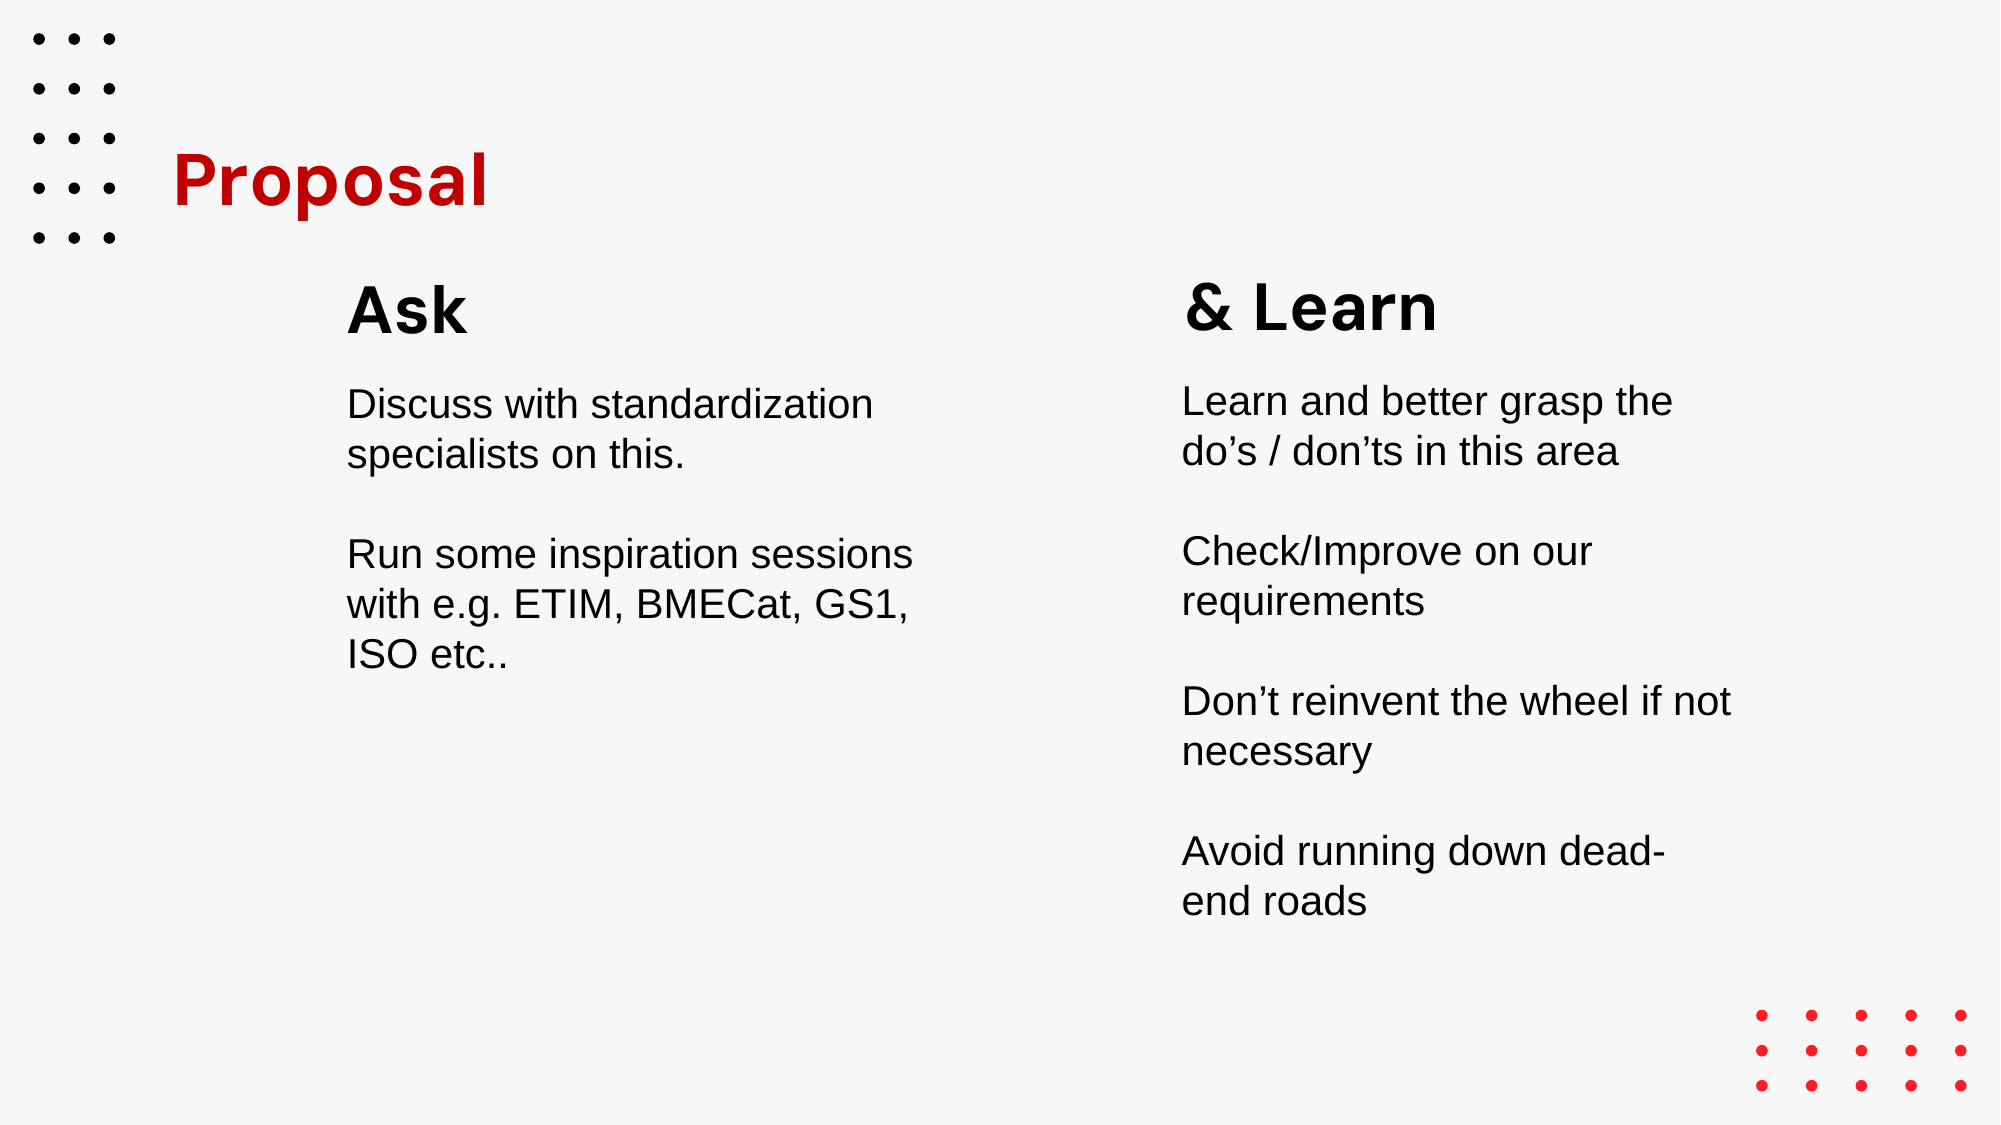

# Proposal
& Learn
Ask
Learn and better grasp the do’s / don’ts in this area

Check/Improve on our requirements

Don’t reinvent the wheel if not necessary

Avoid running down dead-end roads
Discuss with standardization specialists on this.

Run some inspiration sessions with e.g. ETIM, BMECat, GS1, ISO etc..